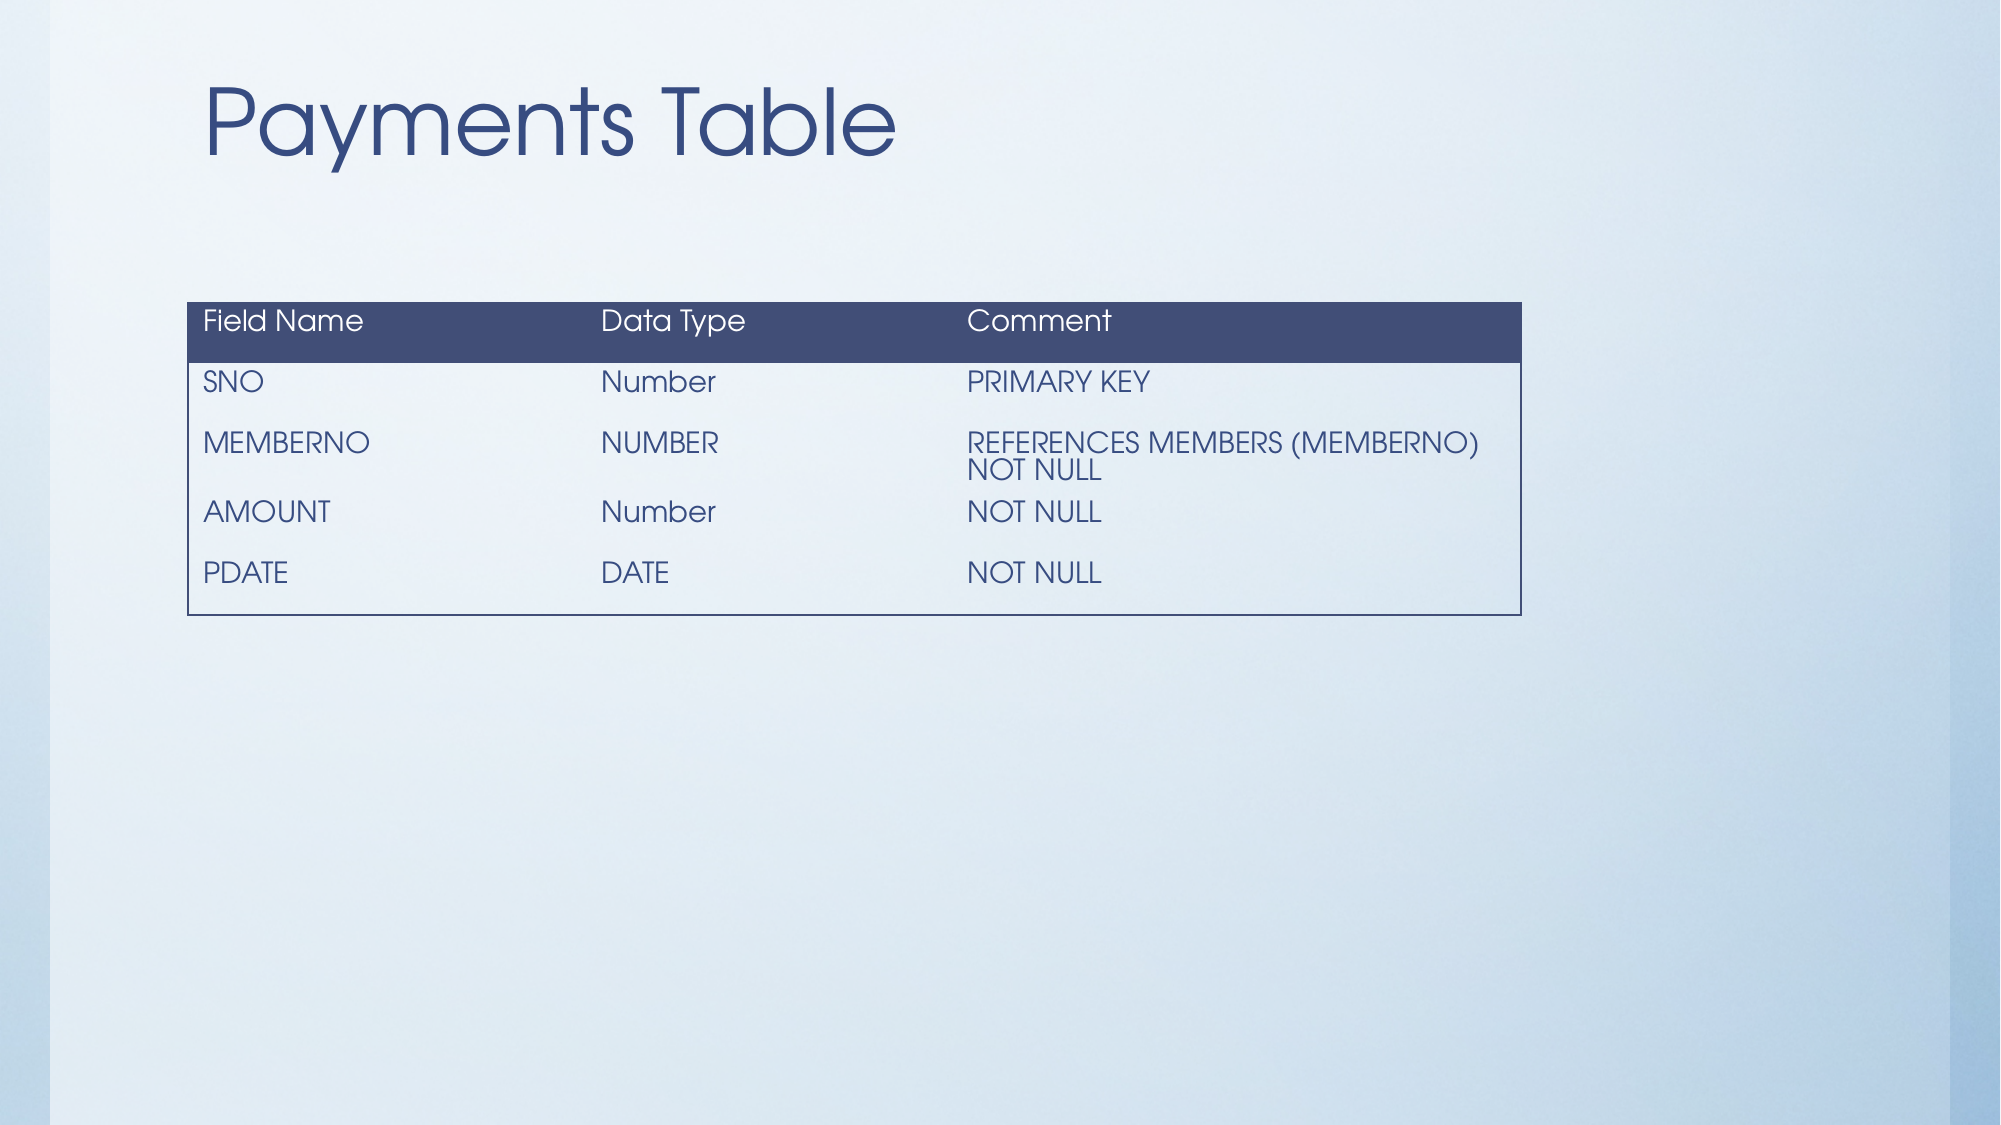

# Payments Table
| Field Name | Data Type | Comment |
| --- | --- | --- |
| SNO | Number | PRIMARY KEY |
| MEMBERNO | NUMBER | REFERENCES MEMBERS (MEMBERNO) NOT NULL |
| AMOUNT | Number | NOT NULL |
| PDATE | DATE | NOT NULL |